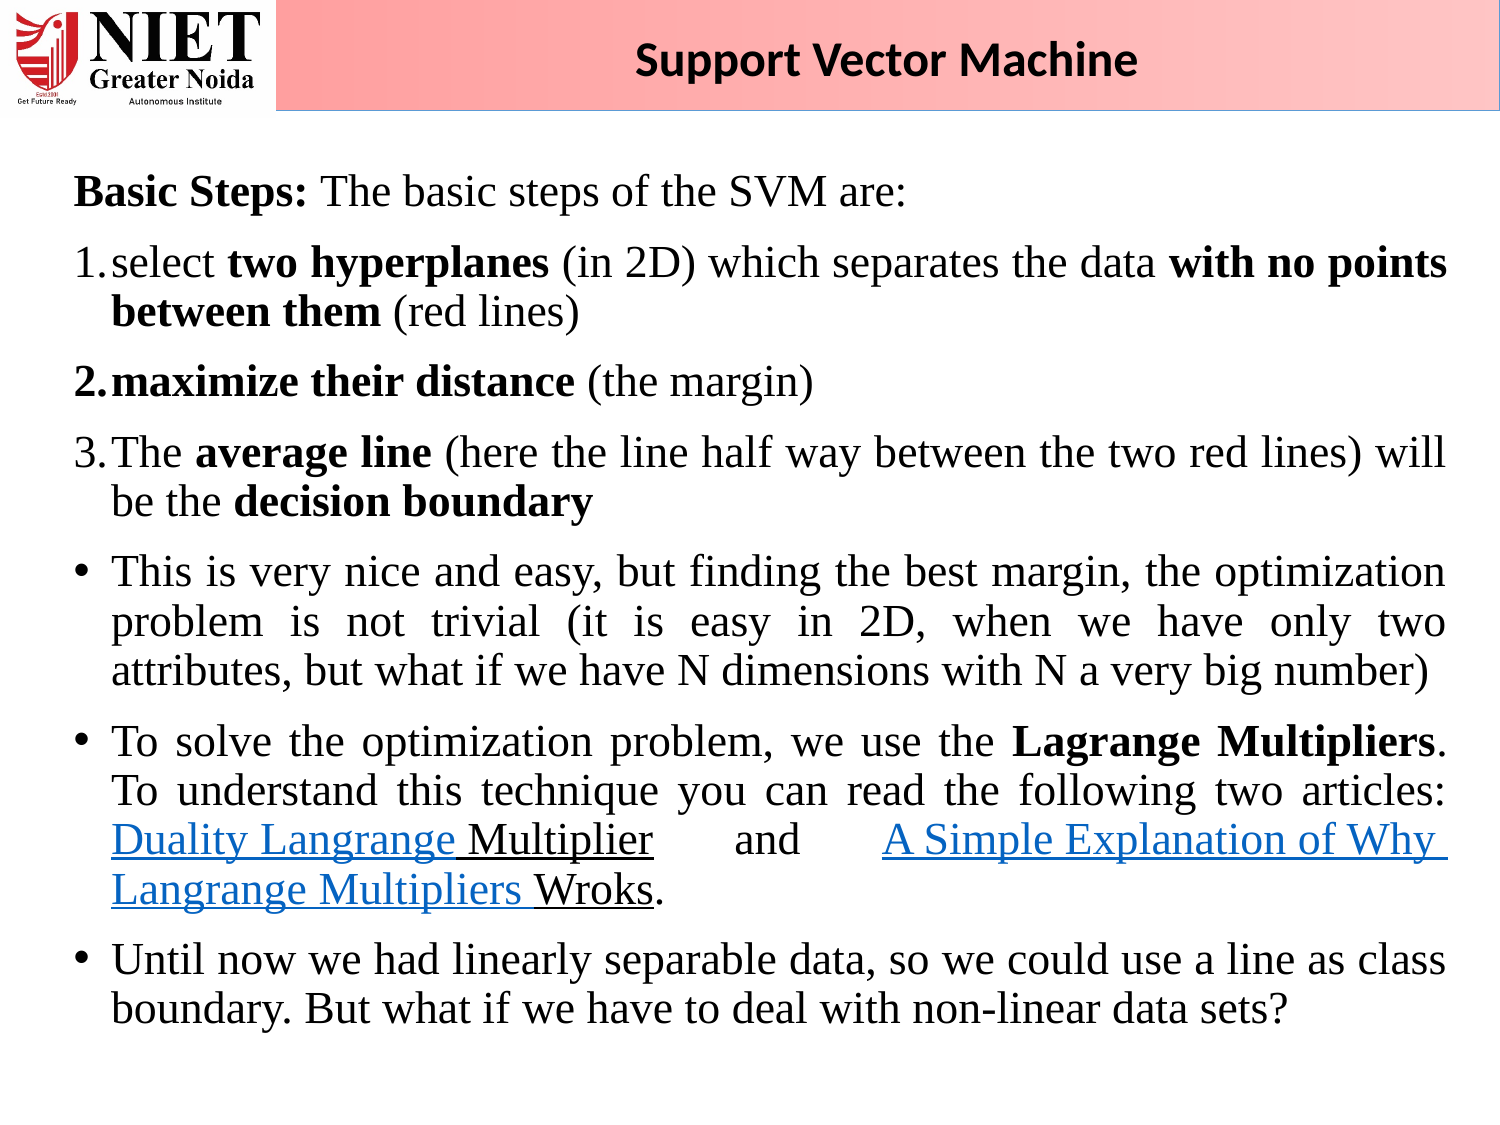

Support Vector Machine
Basic Steps: The basic steps of the SVM are:
select two hyperplanes (in 2D) which separates the data with no points between them (red lines)
maximize their distance (the margin)
The average line (here the line half way between the two red lines) will be the decision boundary
This is very nice and easy, but finding the best margin, the optimization problem is not trivial (it is easy in 2D, when we have only two attributes, but what if we have N dimensions with N a very big number)
To solve the optimization problem, we use the Lagrange Multipliers. To understand this technique you can read the following two articles: Duality Langrange Multiplier and A Simple Explanation of Why Langrange Multipliers Wroks.
Until now we had linearly separable data, so we could use a line as class boundary. But what if we have to deal with non-linear data sets?